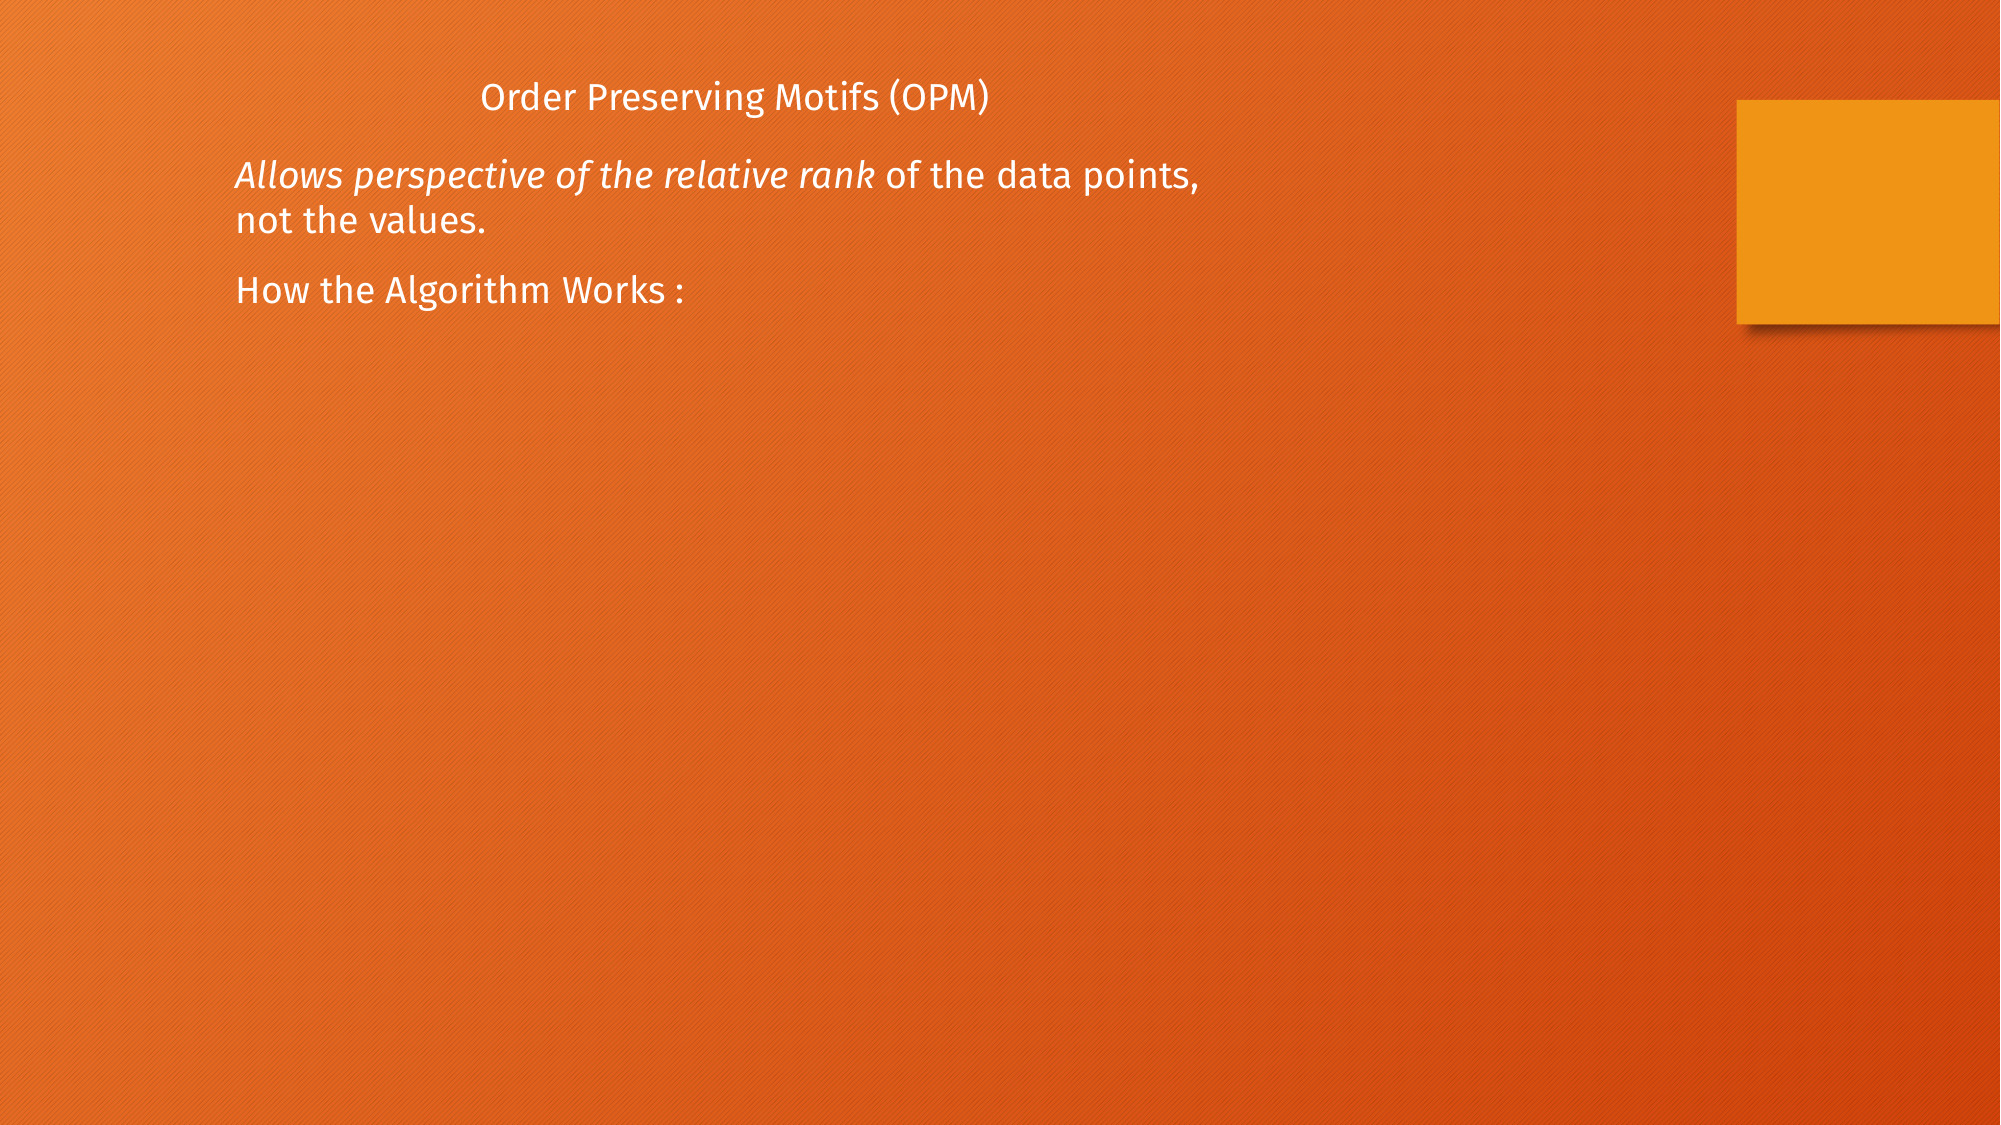

Order Preserving Motifs (OPM)
Allows perspective of the relative rank of the data points, not the values.
How the Algorithm Works :